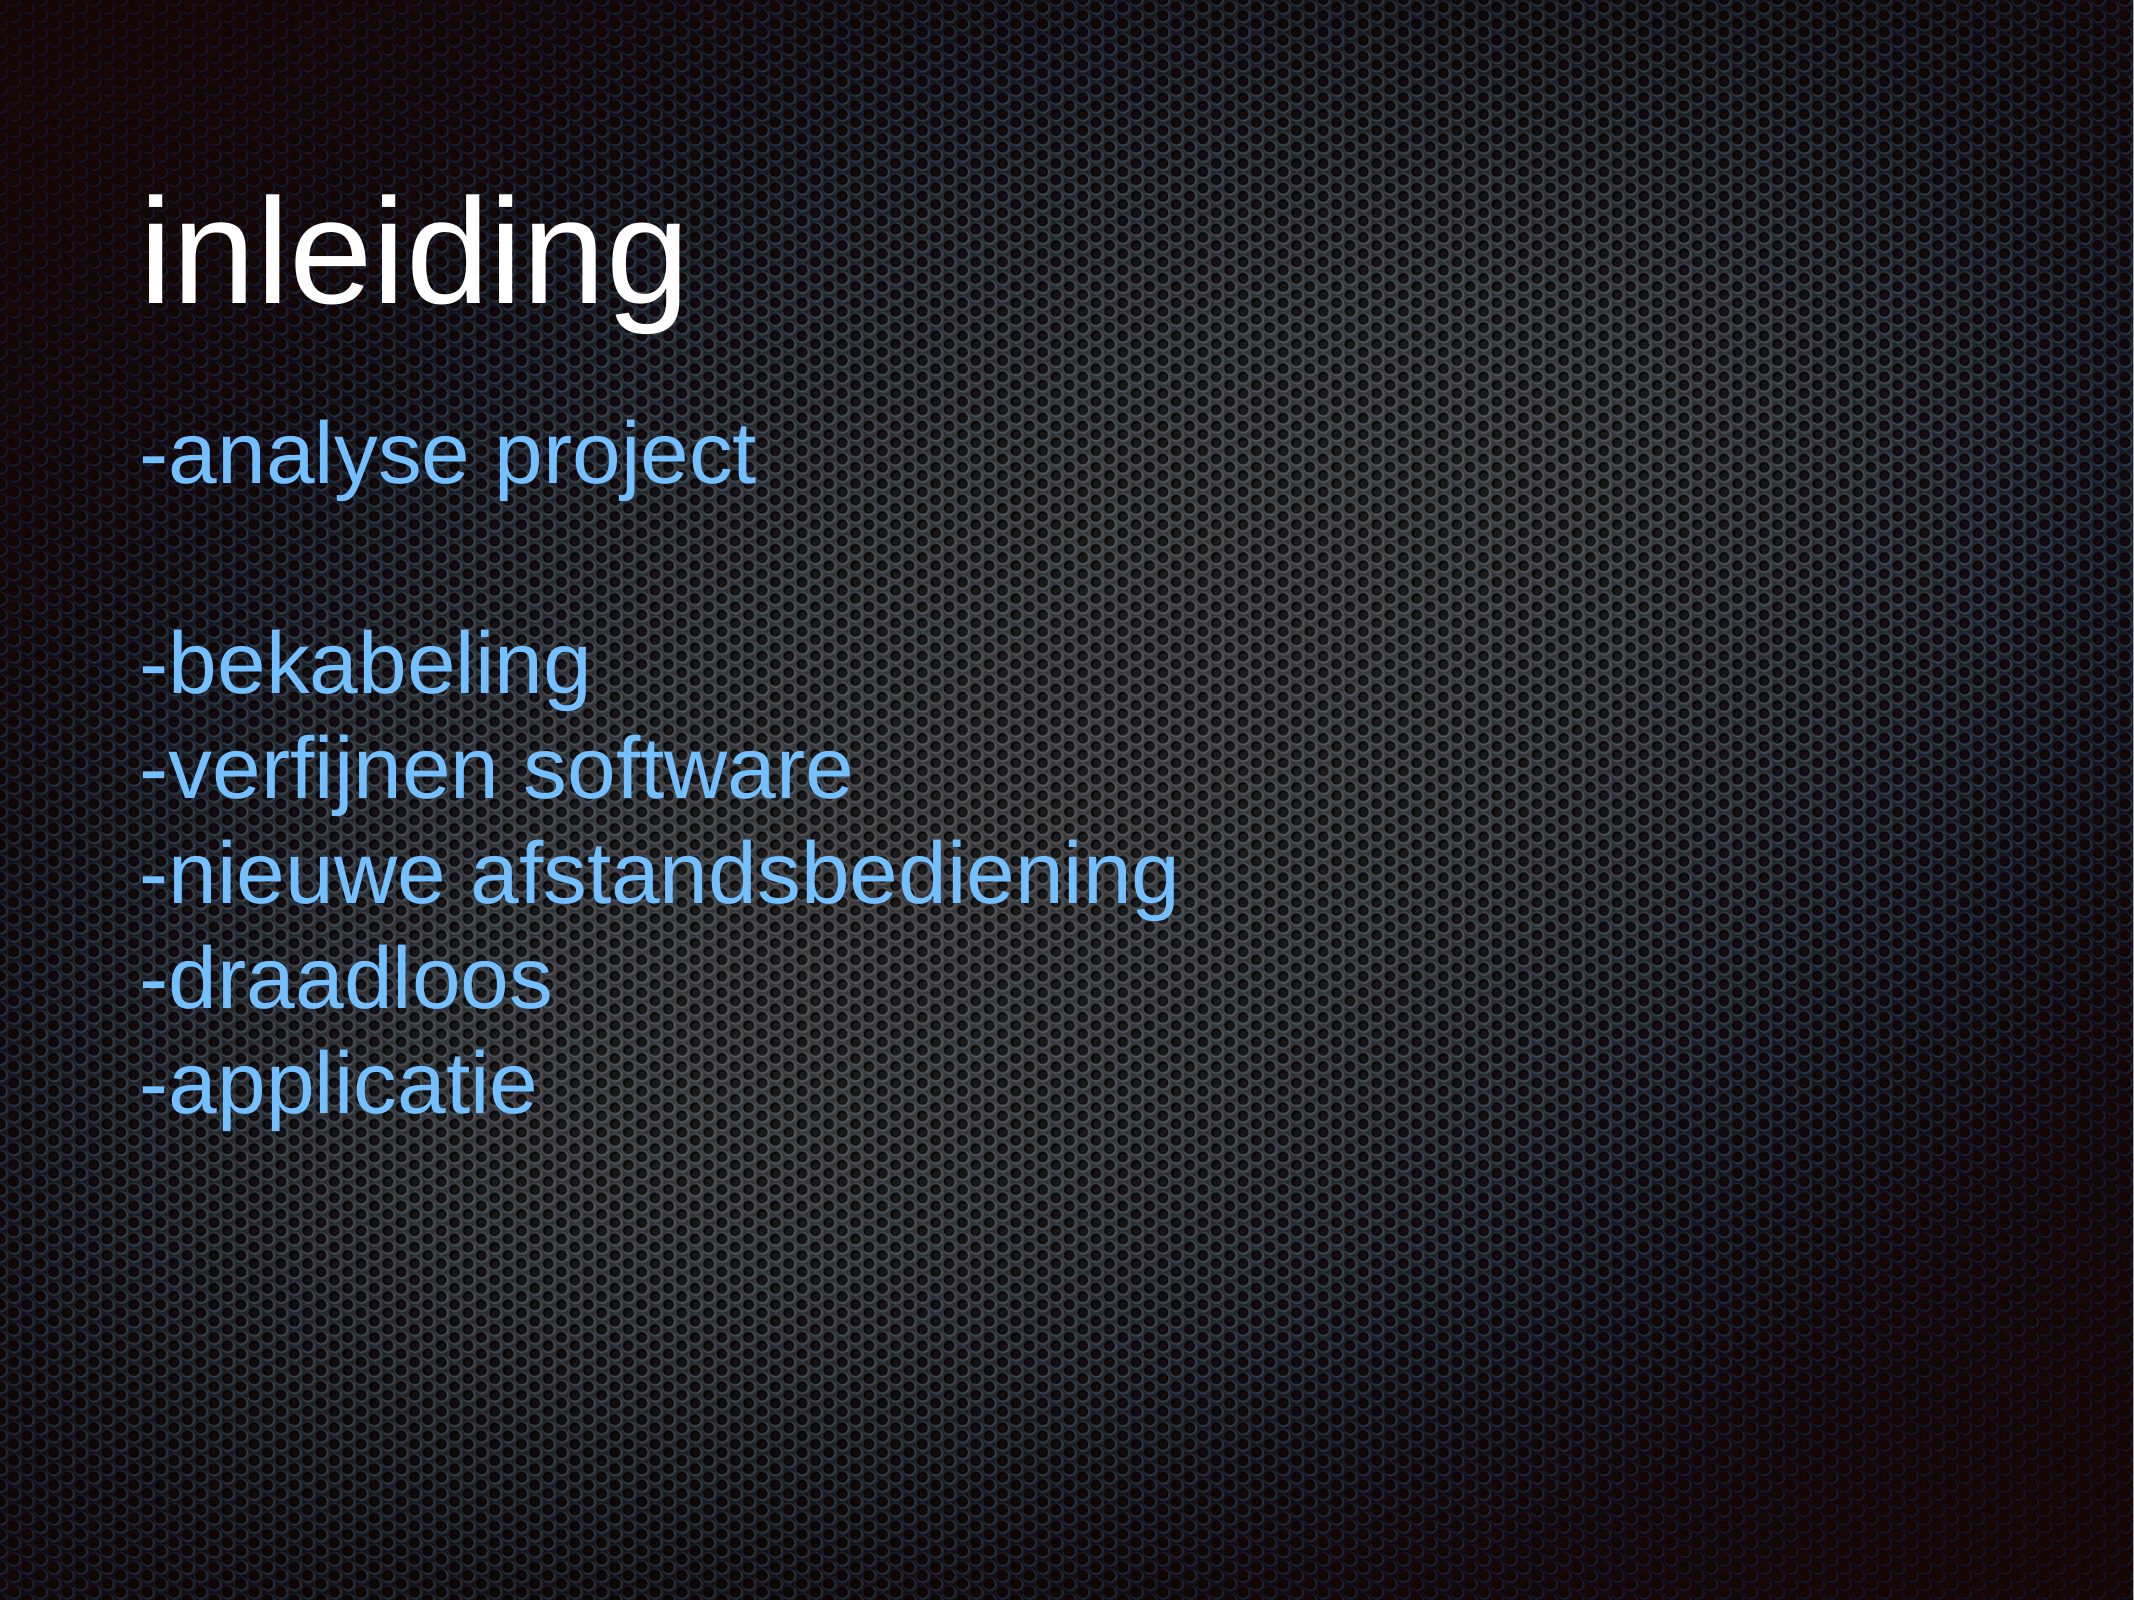

# inleiding
-analyse project

-bekabeling
-verfijnen software
-nieuwe afstandsbediening
-draadloos
-applicatie